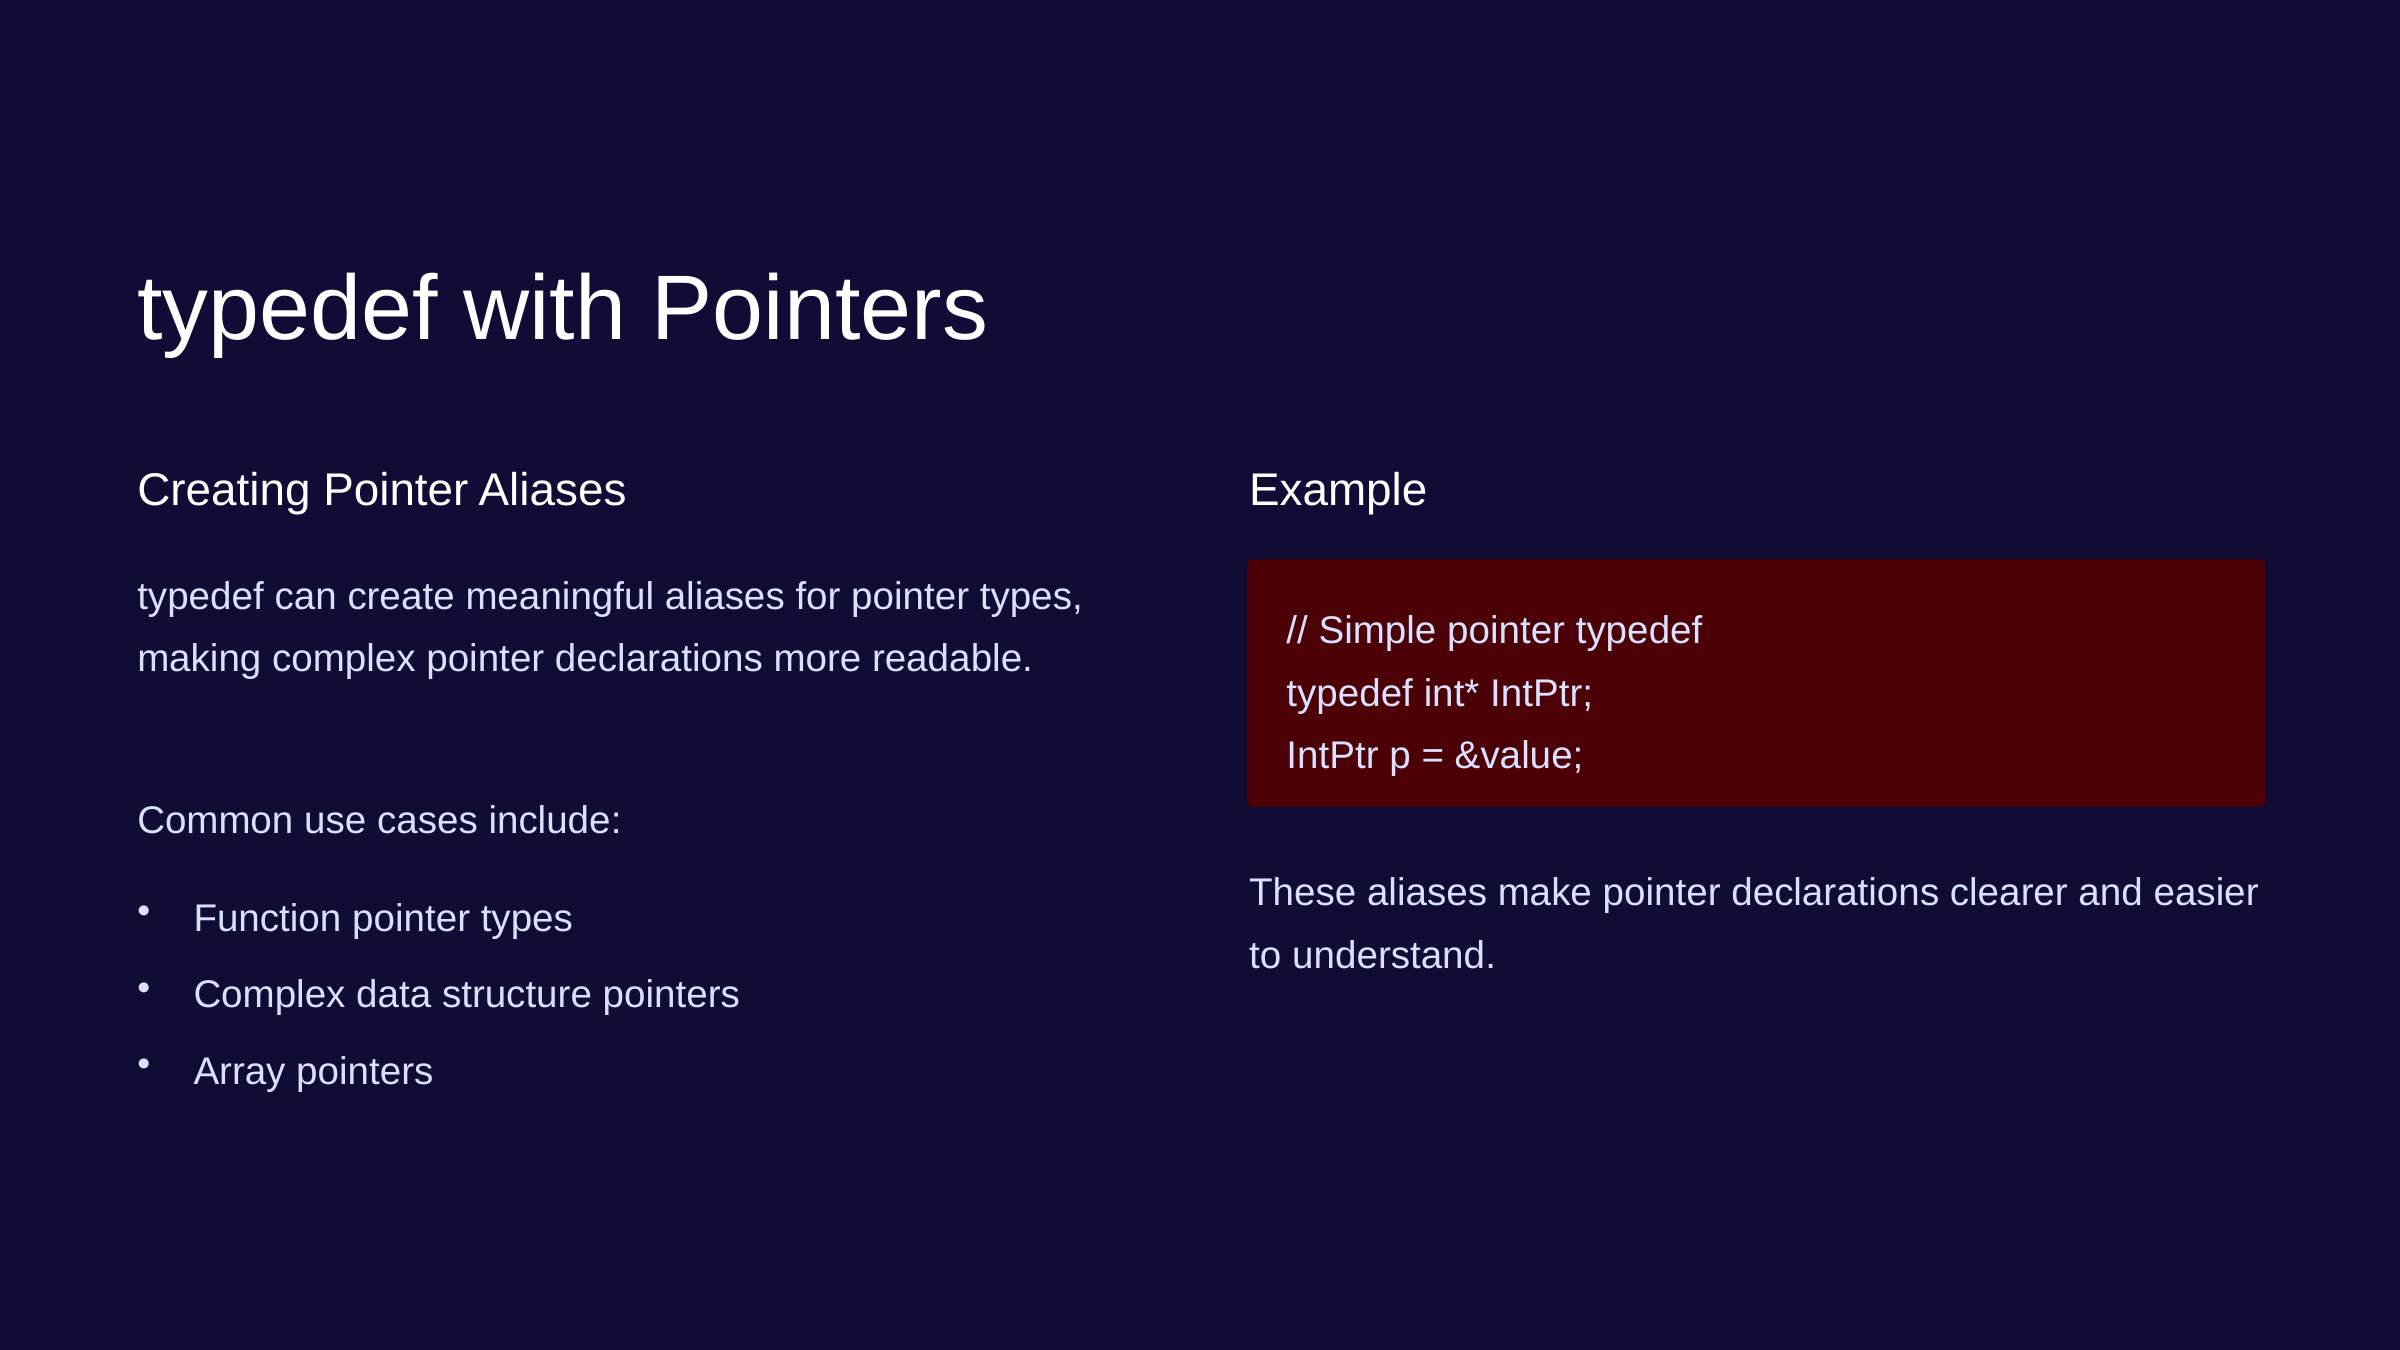

typedef with Pointers
Creating Pointer Aliases
Example
typedef can create meaningful aliases for pointer types, making complex pointer declarations more readable.

// Simple pointer typedef
typedef int* IntPtr;
IntPtr p = &value;
Common use cases include:
These aliases make pointer declarations clearer and easier to understand.
Function pointer types
Complex data structure pointers
Array pointers